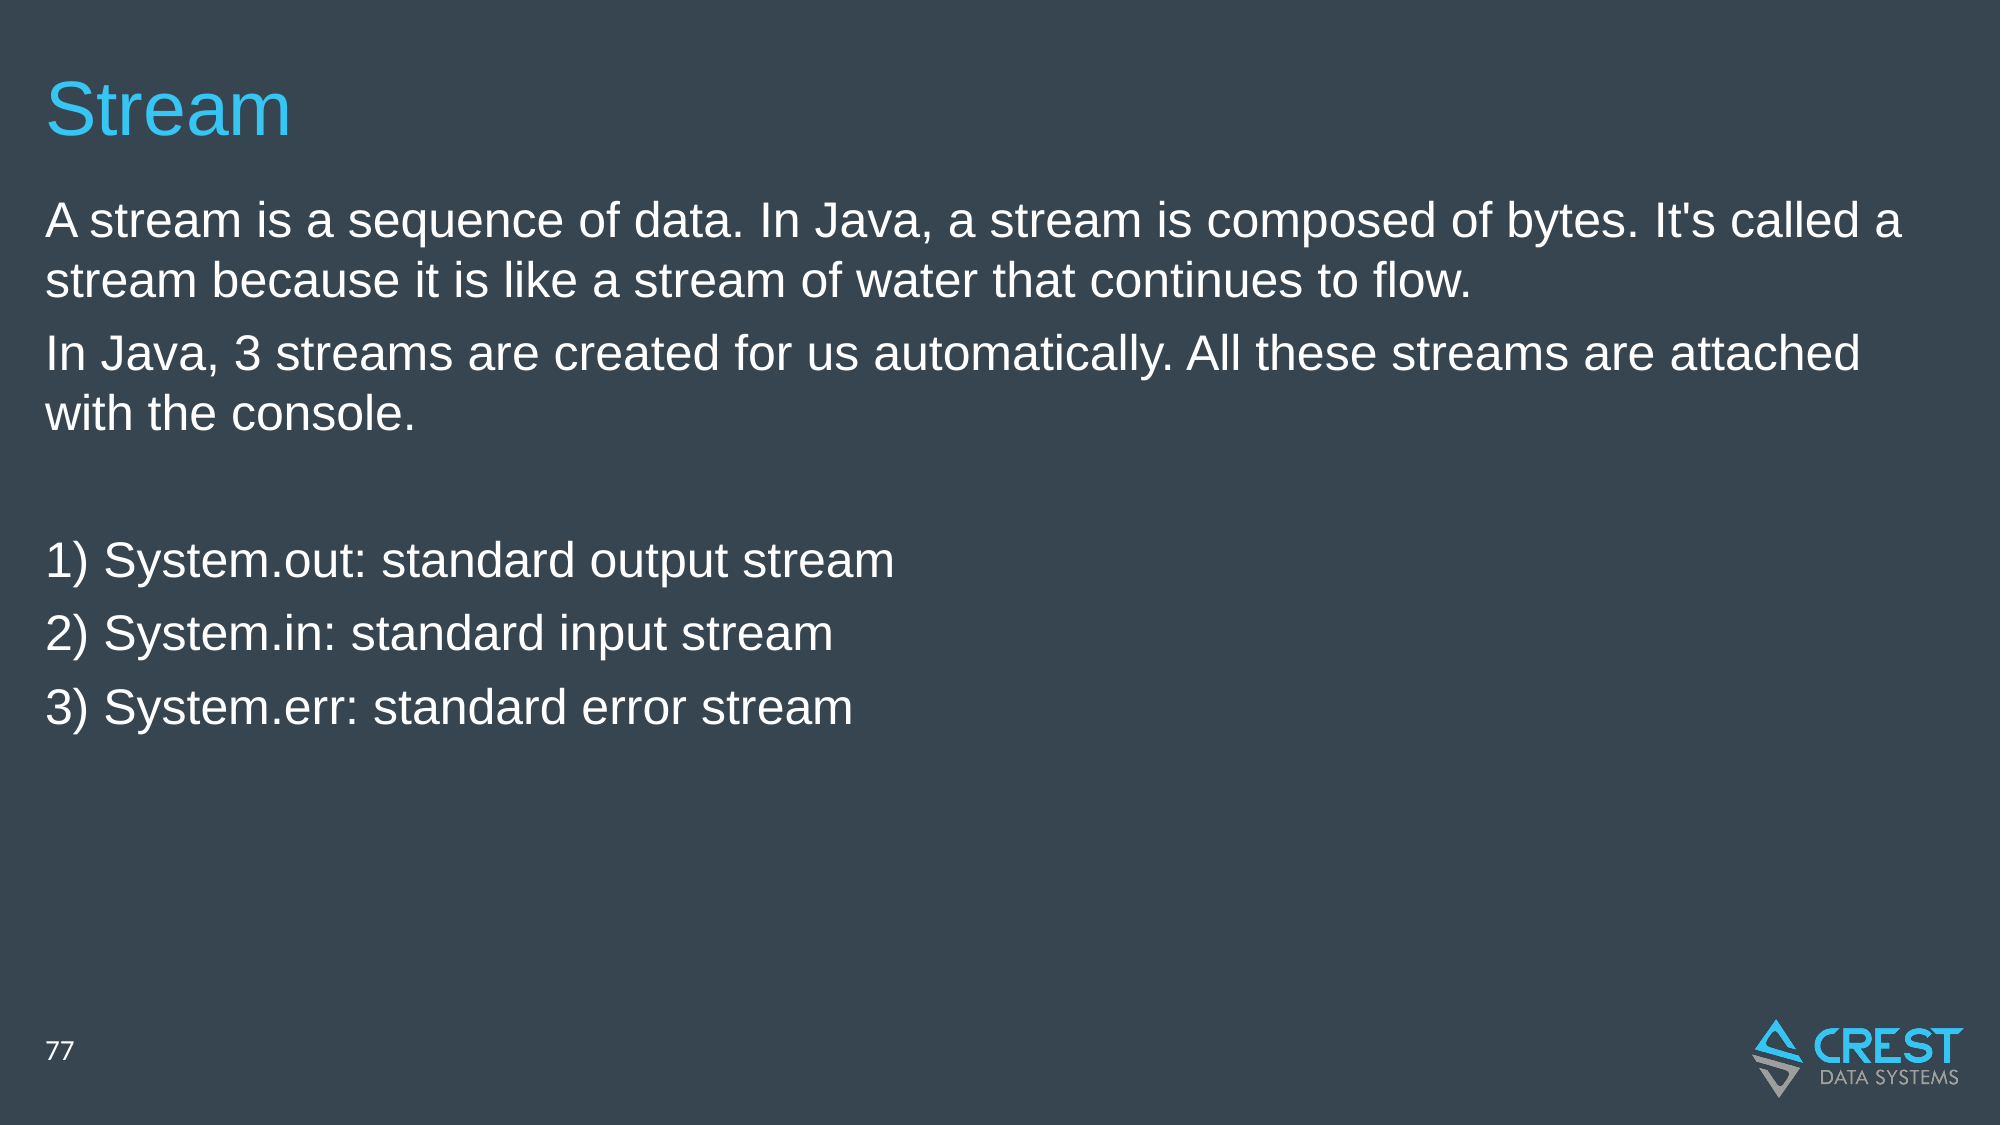

# Stream
A stream is a sequence of data. In Java, a stream is composed of bytes. It's called a stream because it is like a stream of water that continues to flow.
In Java, 3 streams are created for us automatically. All these streams are attached with the console.

1) System.out: standard output stream
2) System.in: standard input stream
3) System.err: standard error stream
77